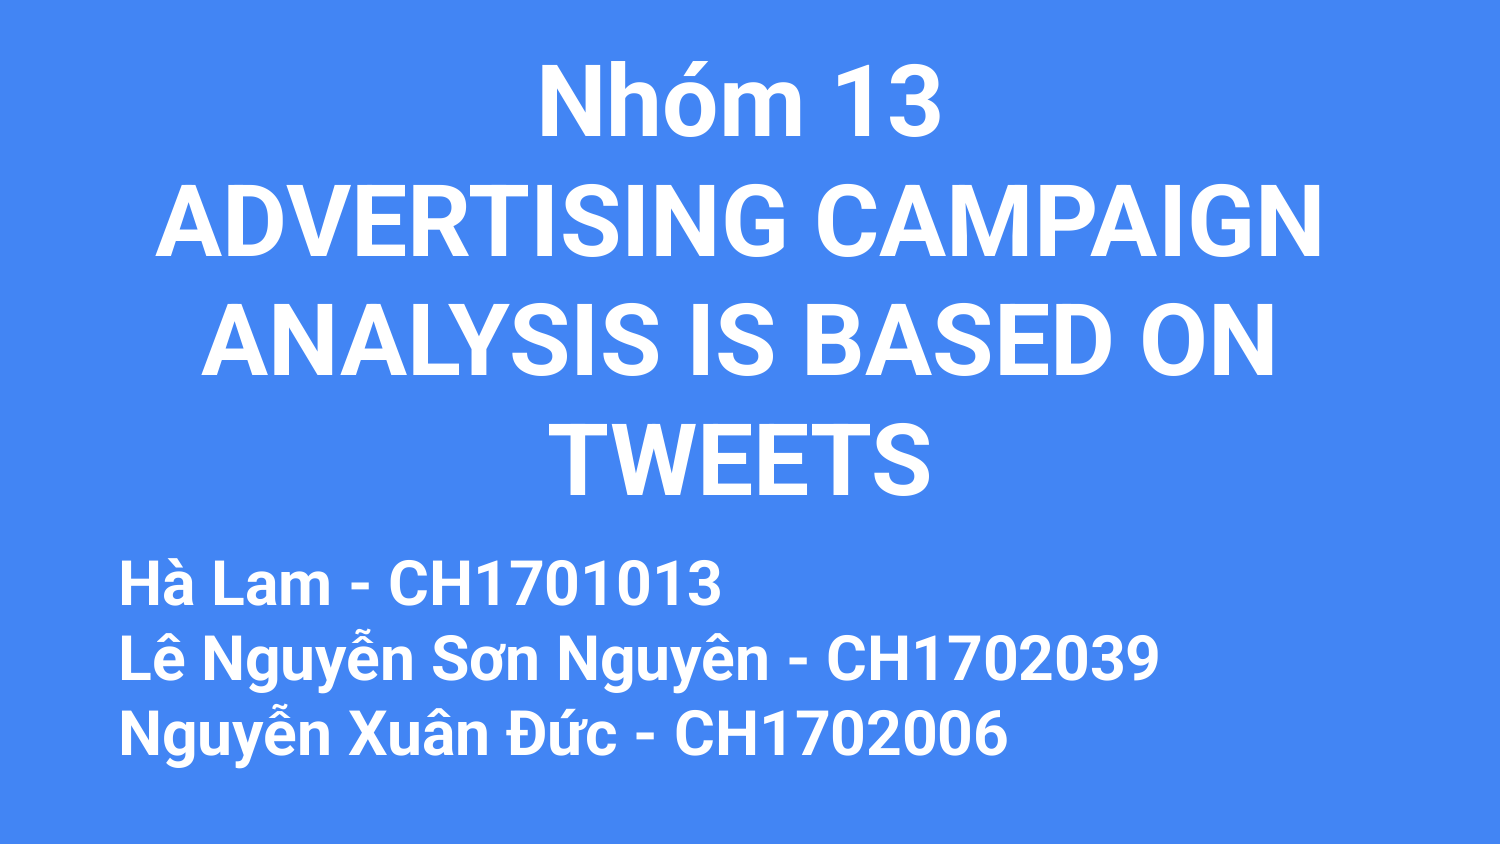

Nhóm 13
ADVERTISING CAMPAIGN ANALYSIS IS BASED ON TWEETS
Hà Lam - CH1701013
Lê Nguyễn Sơn Nguyên - CH1702039
Nguyễn Xuân Đức - CH1702006